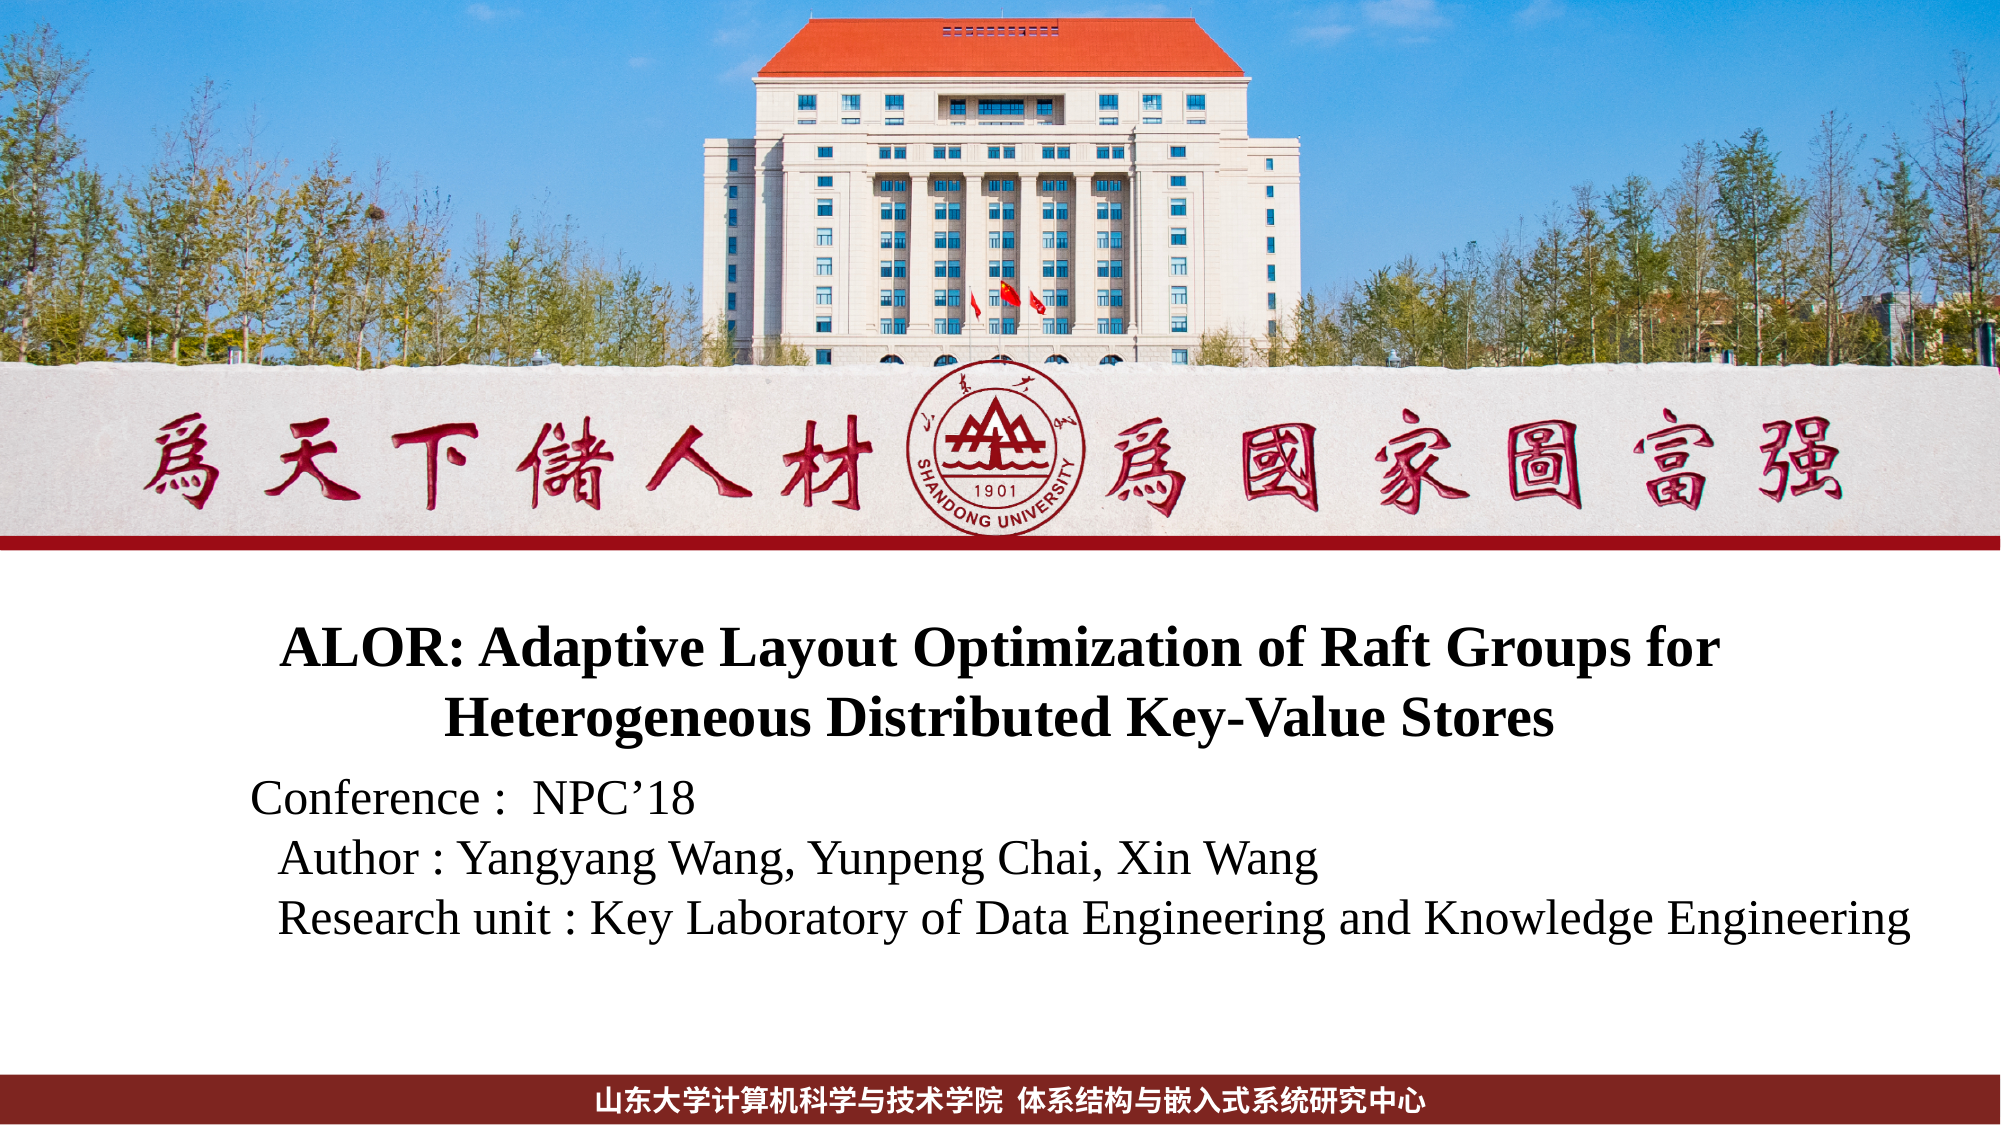

ALOR: Adaptive Layout Optimization of Raft Groups for Heterogeneous Distributed Key-Value Stores
 Conference :  NPC’18
   Author : Yangyang Wang, Yunpeng Chai, Xin Wang
   Research unit : Key Laboratory of Data Engineering and Knowledge Engineering